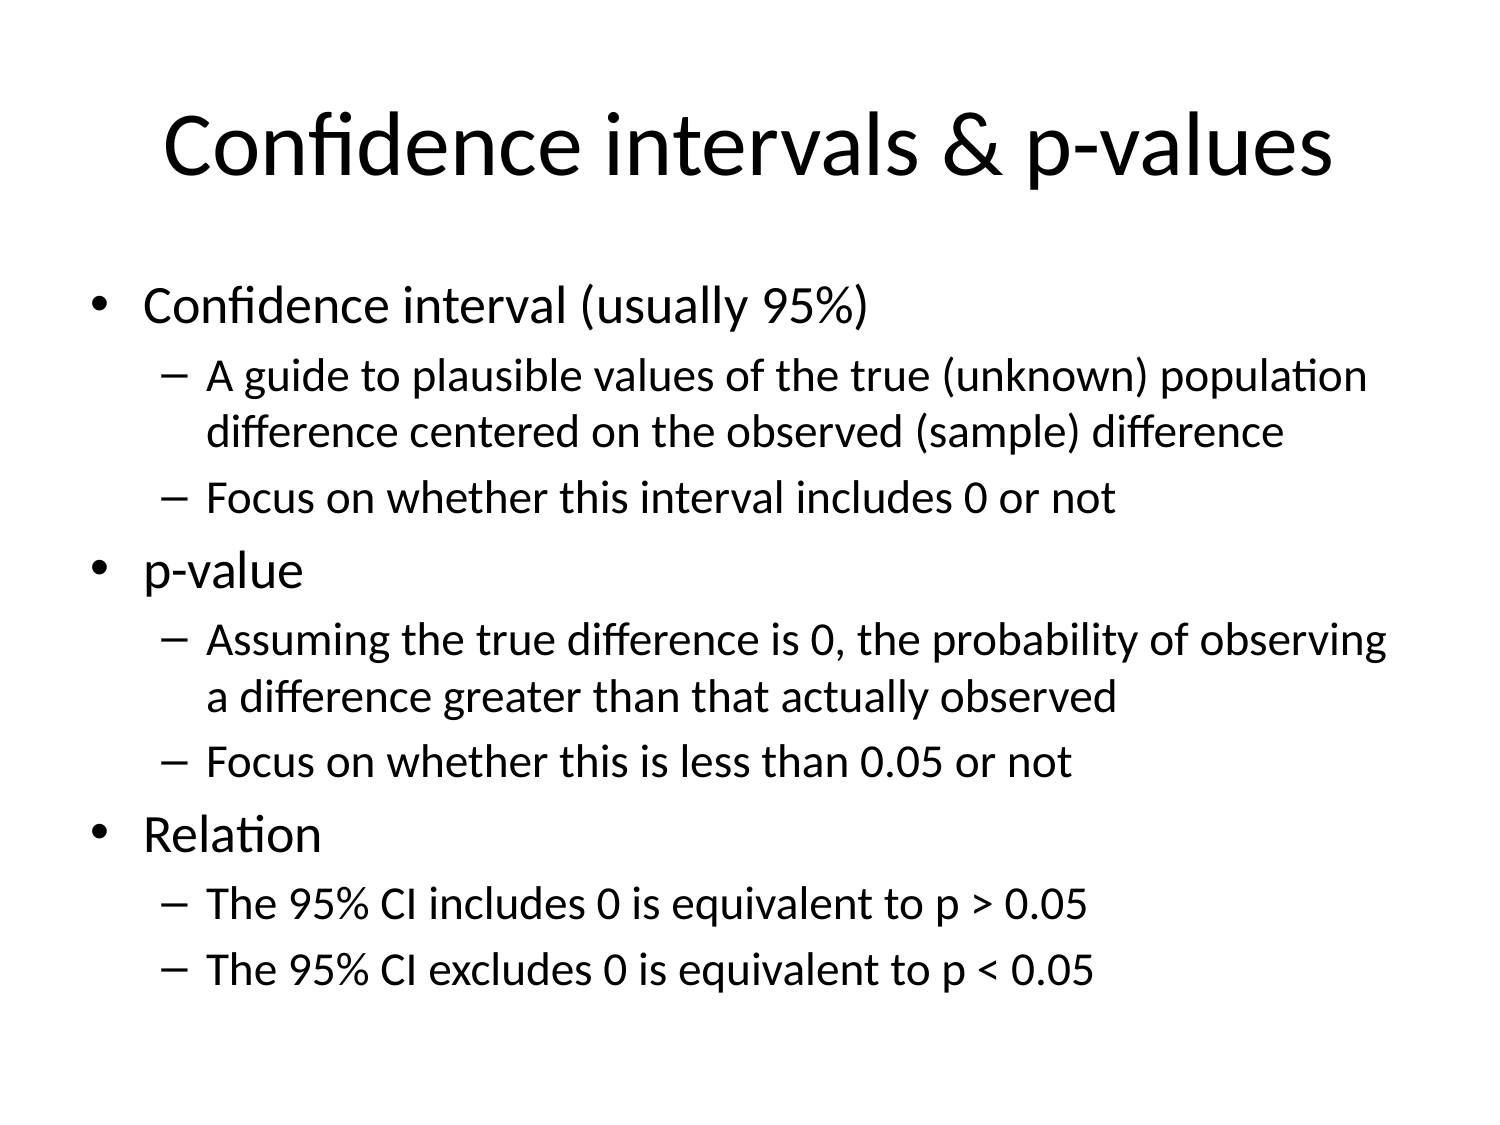

# Confidence intervals & p-values
Confidence interval (usually 95%)
A guide to plausible values of the true (unknown) population difference centered on the observed (sample) difference
Focus on whether this interval includes 0 or not
p-value
Assuming the true difference is 0, the probability of observing a difference greater than that actually observed
Focus on whether this is less than 0.05 or not
Relation
The 95% CI includes 0 is equivalent to p > 0.05
The 95% CI excludes 0 is equivalent to p < 0.05